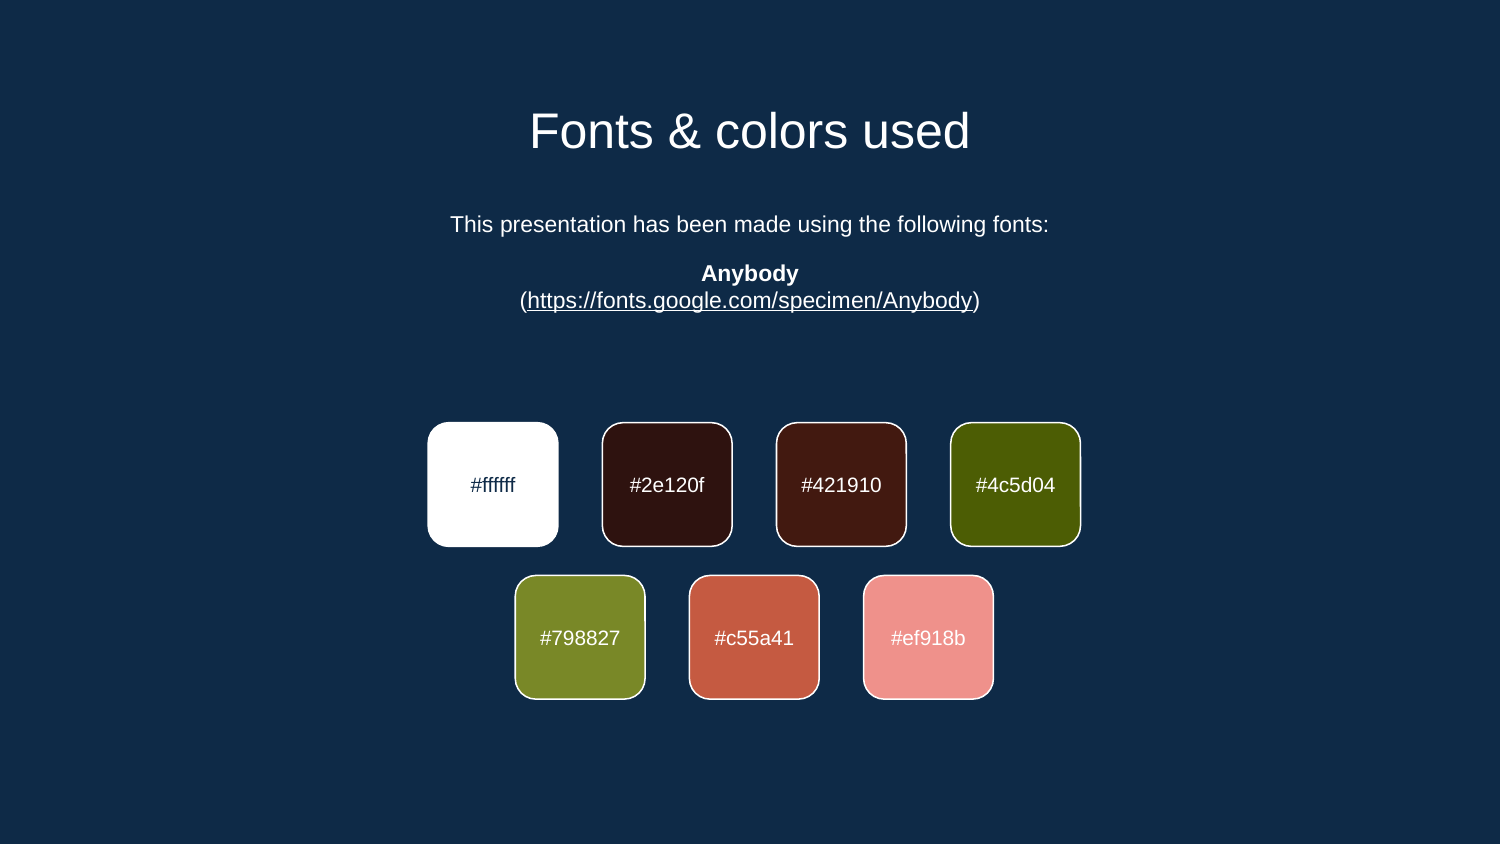

# Fonts & colors used
This presentation has been made using the following fonts:
Anybody
(https://fonts.google.com/specimen/Anybody)

#ffffff
#2e120f
#421910
#4c5d04

#798827
#c55a41
#ef918b